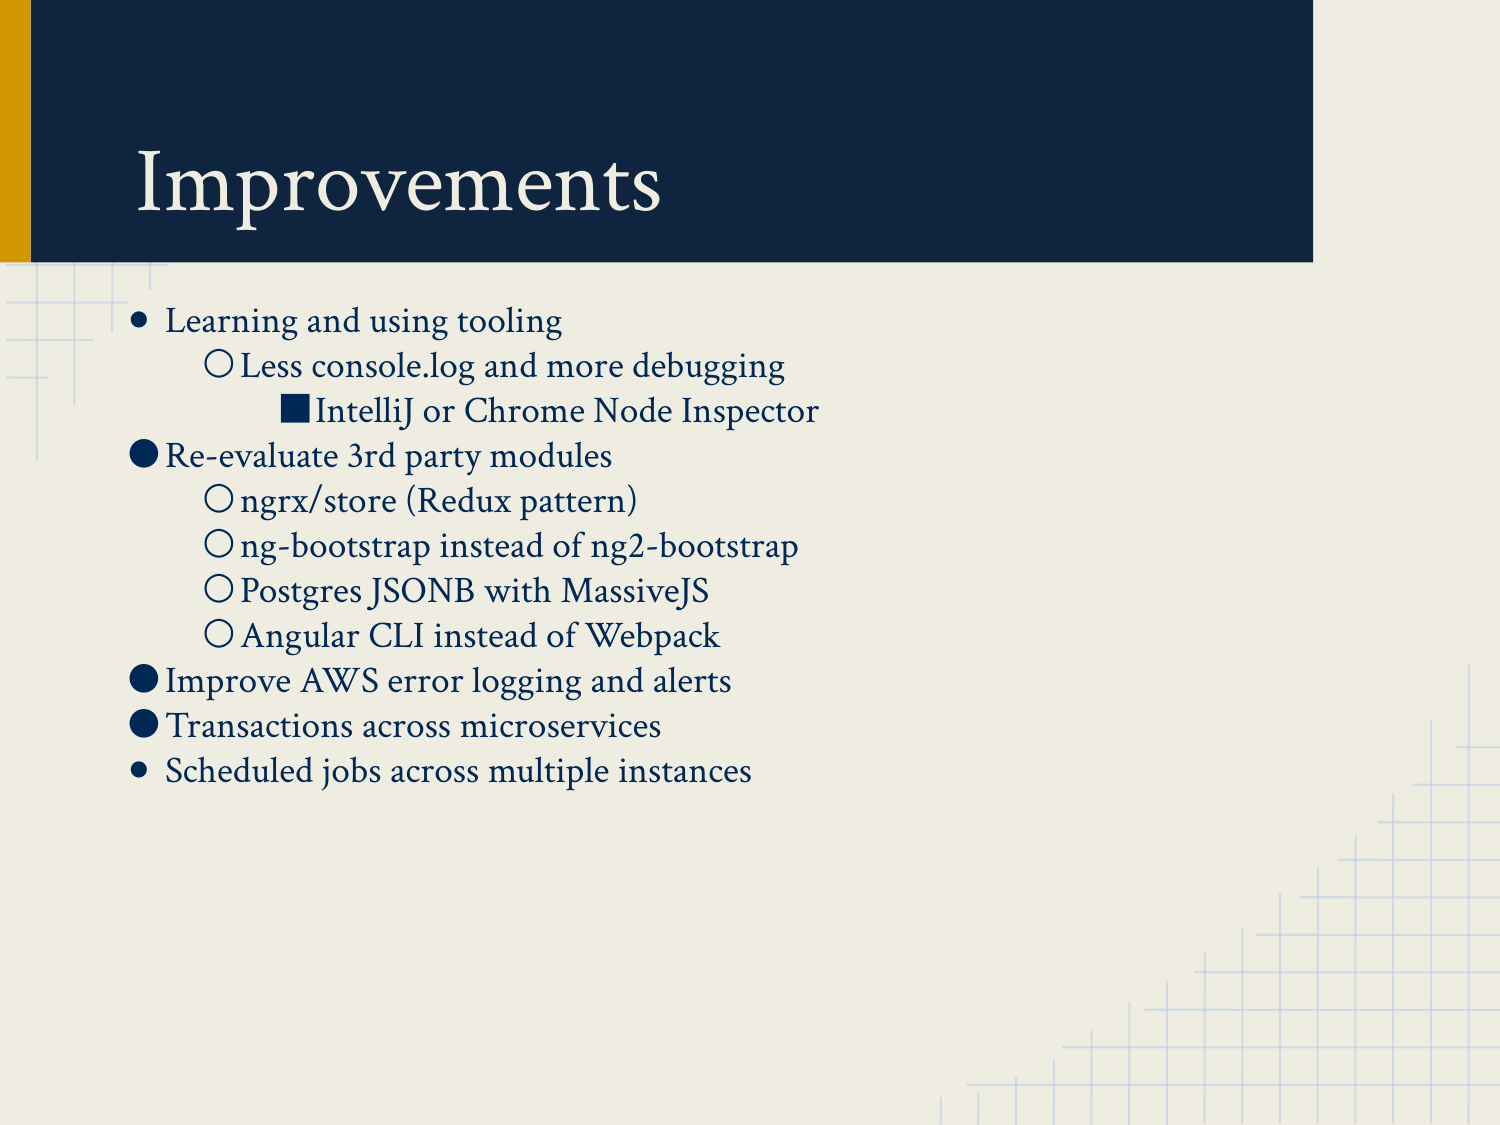

# Improvements
Learning and using tooling
Less console.log and more debugging
IntelliJ or Chrome Node Inspector
Re-evaluate 3rd party modules
ngrx/store (Redux pattern)
ng-bootstrap instead of ng2-bootstrap
Postgres JSONB with MassiveJS
Angular CLI instead of Webpack
Improve AWS error logging and alerts
Transactions across microservices
Scheduled jobs across multiple instances